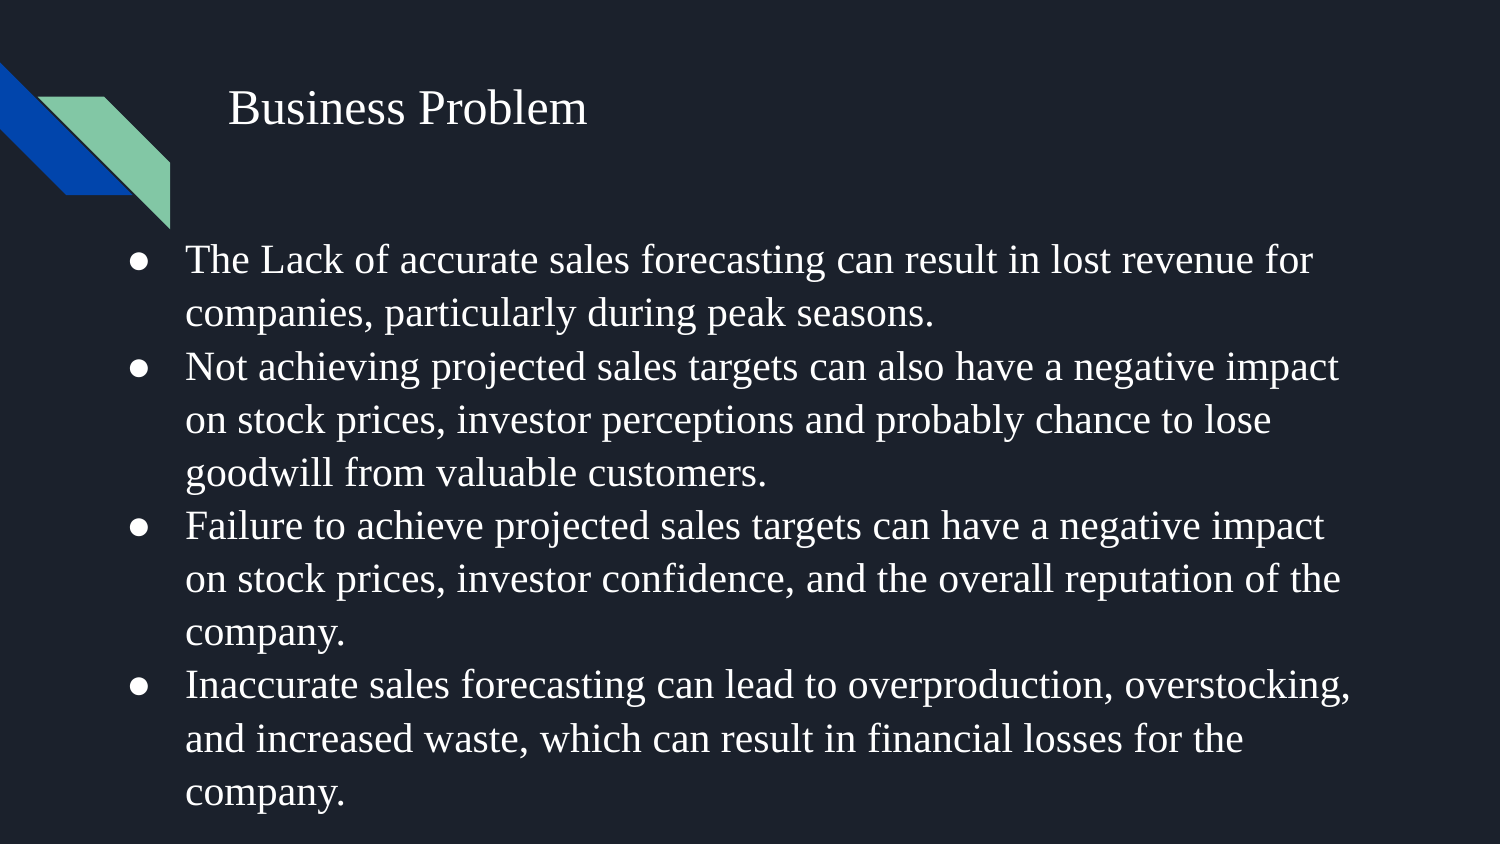

# Business Problem
The Lack of accurate sales forecasting can result in lost revenue for companies, particularly during peak seasons.
Not achieving projected sales targets can also have a negative impact on stock prices, investor perceptions and probably chance to lose goodwill from valuable customers.
Failure to achieve projected sales targets can have a negative impact on stock prices, investor confidence, and the overall reputation of the company.
Inaccurate sales forecasting can lead to overproduction, overstocking, and increased waste, which can result in financial losses for the company.